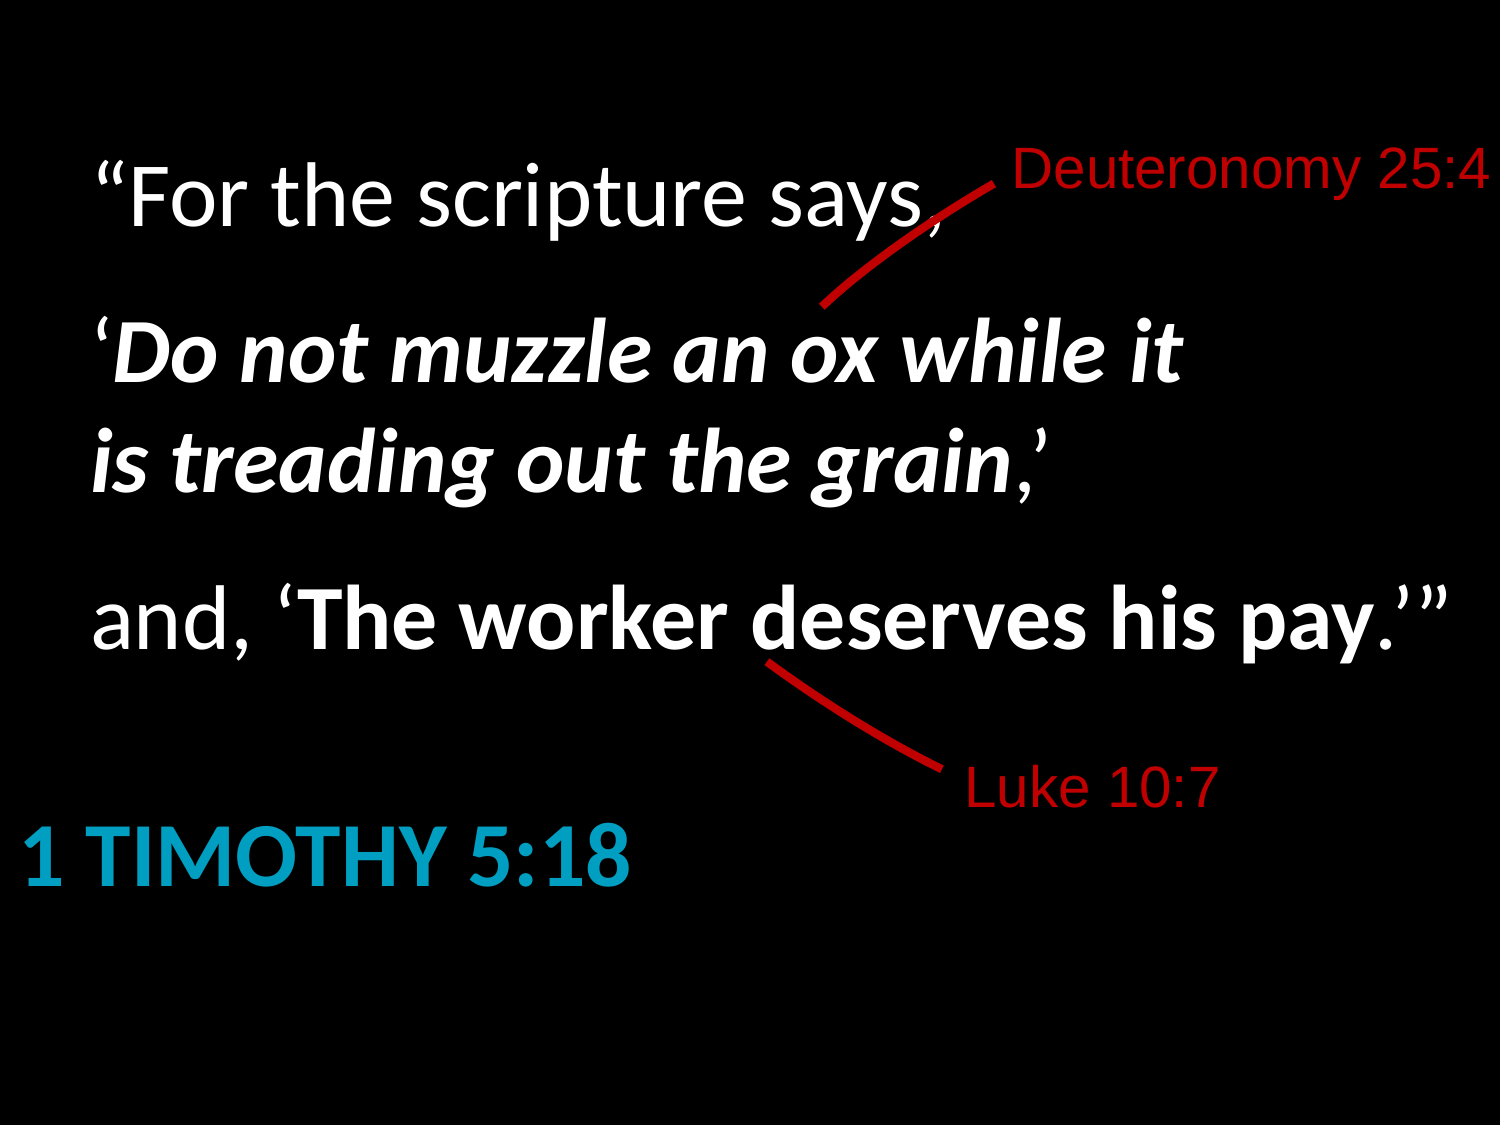

# “For the scripture says, ‘Do not muzzle an ox while it is treading out the grain,’ and, ‘The worker deserves his pay.’”
Deuteronomy 25:4

Luke 10:7
1 TIMOTHY 5:18